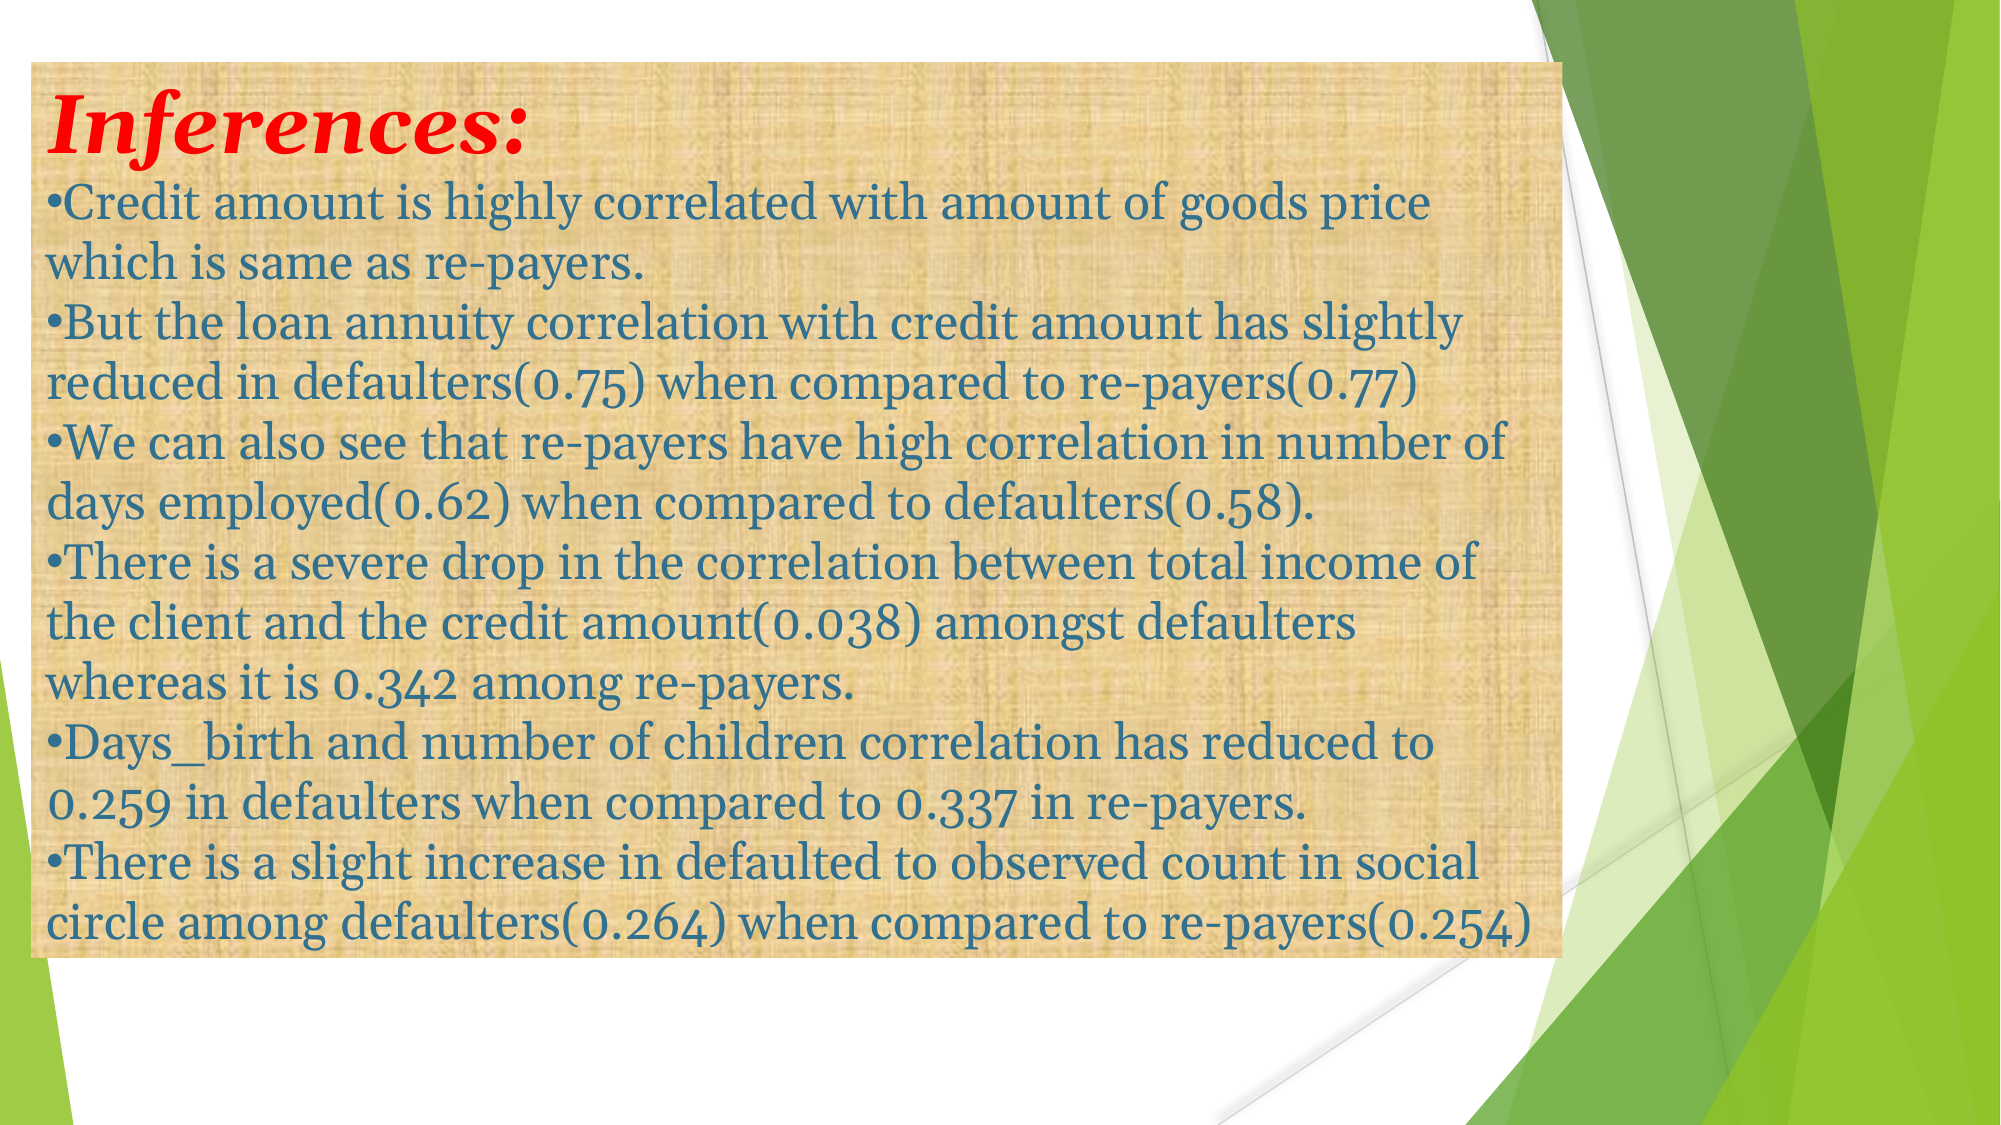

Inferences:
Credit amount is highly correlated with amount of goods price which is same as re-payers.
But the loan annuity correlation with credit amount has slightly reduced in defaulters(0.75) when compared to re-payers(0.77)
We can also see that re-payers have high correlation in number of days employed(0.62) when compared to defaulters(0.58).
There is a severe drop in the correlation between total income of the client and the credit amount(0.038) amongst defaulters whereas it is 0.342 among re-payers.
Days_birth and number of children correlation has reduced to 0.259 in defaulters when compared to 0.337 in re-payers.
There is a slight increase in defaulted to observed count in social circle among defaulters(0.264) when compared to re-payers(0.254)